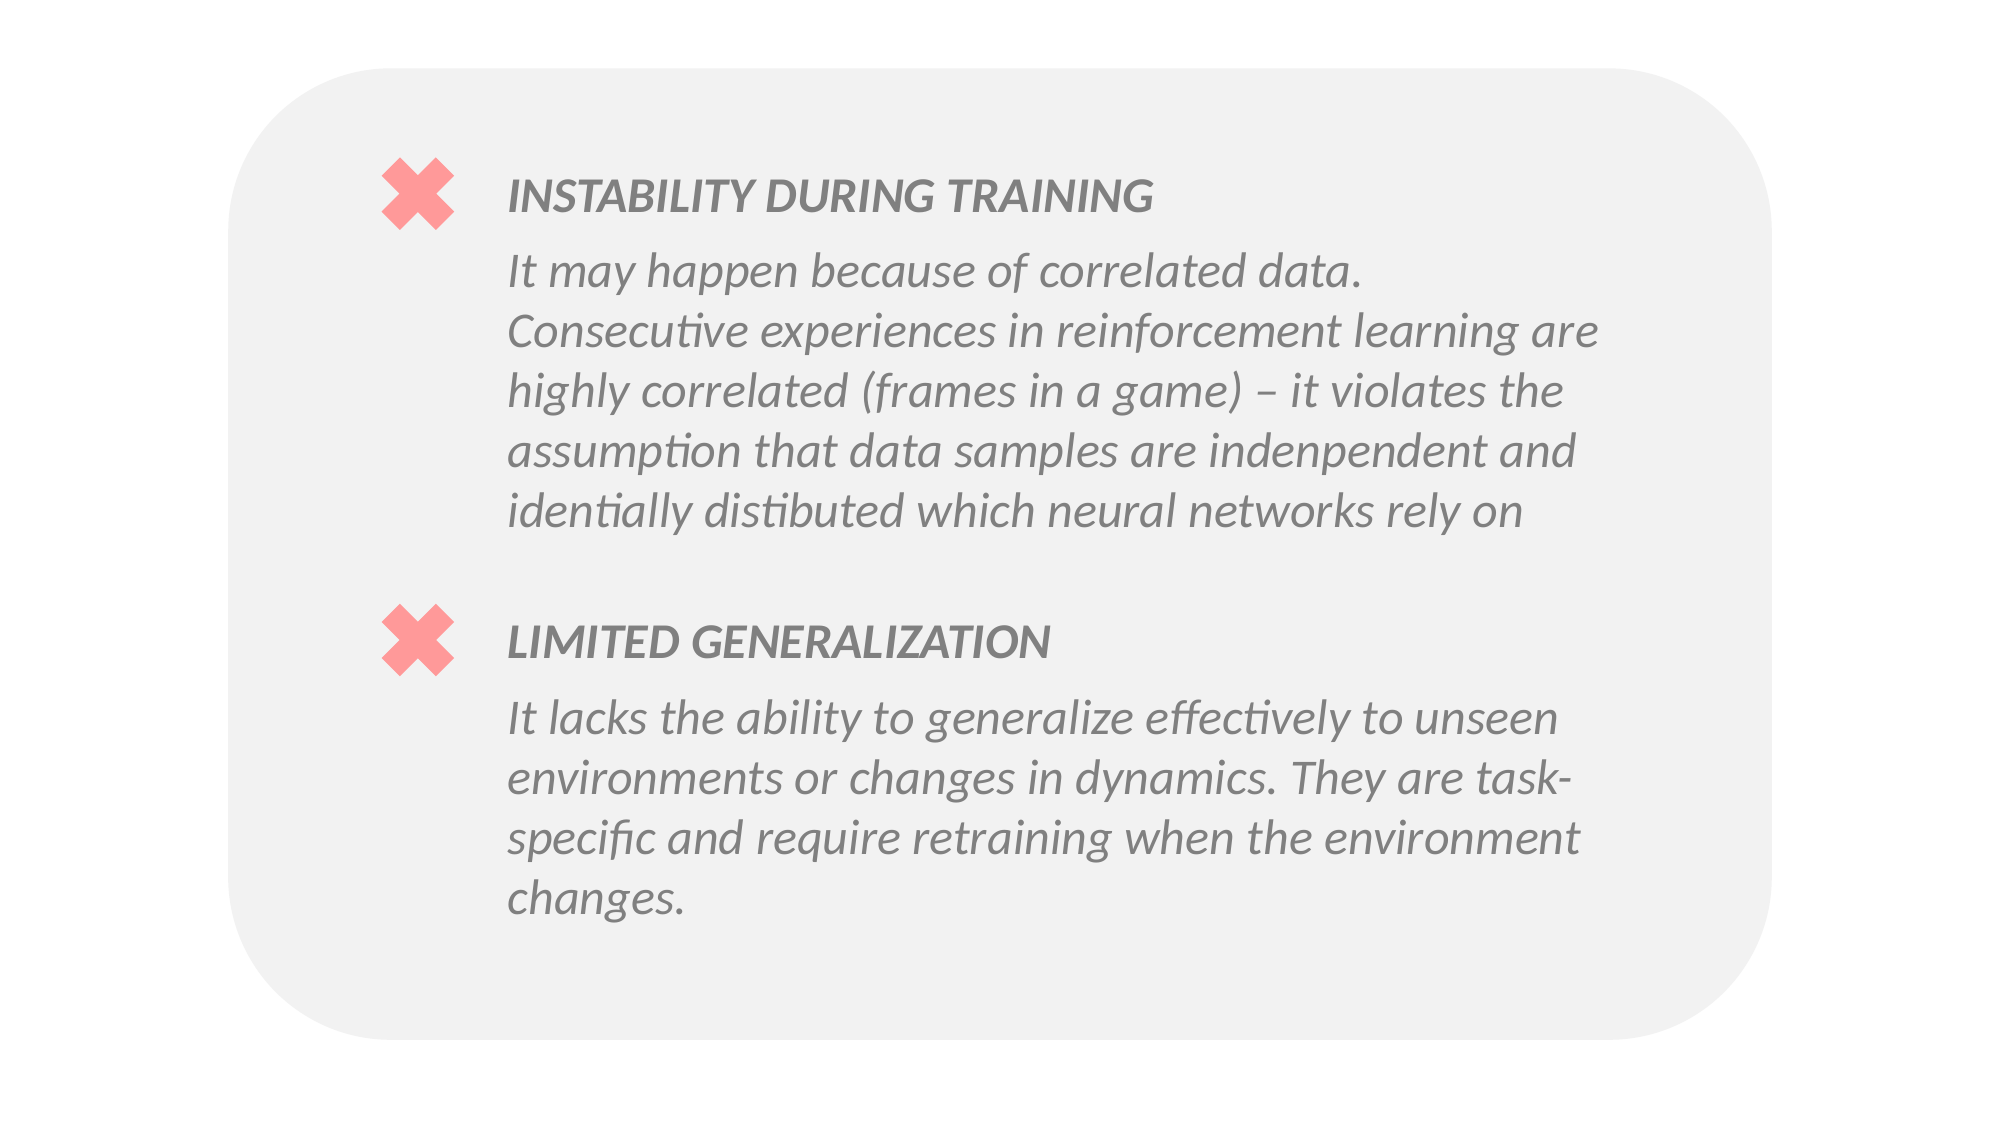

INSTABILITY DURING TRAINING
It may happen because of correlated data. Consecutive experiences in reinforcement learning are highly correlated (frames in a game) – it violates the assumption that data samples are indenpendent and identially distibuted which neural networks rely on

LIMITED GENERALIZATION
It lacks the ability to generalize effectively to unseen environments or changes in dynamics. They are task-specific and require retraining when the environment changes.